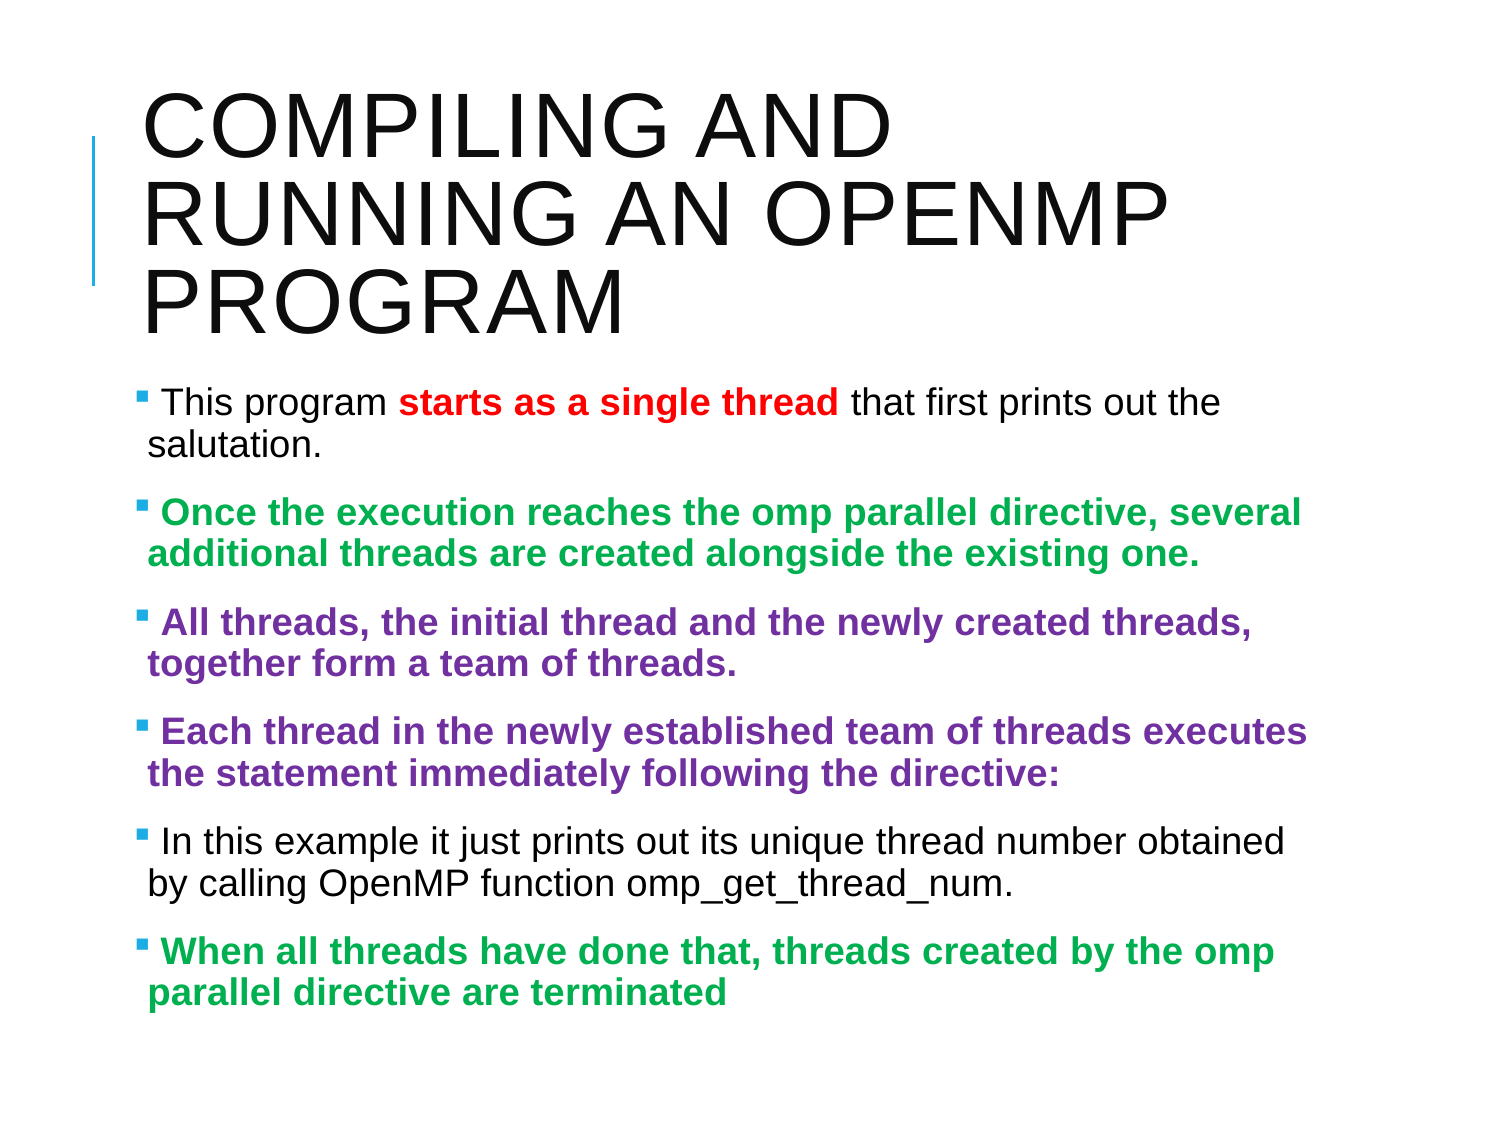

# Compiling and running an OpenMP program
 This program starts as a single thread that first prints out the salutation.
 Once the execution reaches the omp parallel directive, several additional threads are created alongside the existing one.
 All threads, the initial thread and the newly created threads, together form a team of threads.
 Each thread in the newly established team of threads executes the statement immediately following the directive:
 In this example it just prints out its unique thread number obtained by calling OpenMP function omp_get_thread_num.
 When all threads have done that, threads created by the omp parallel directive are terminated